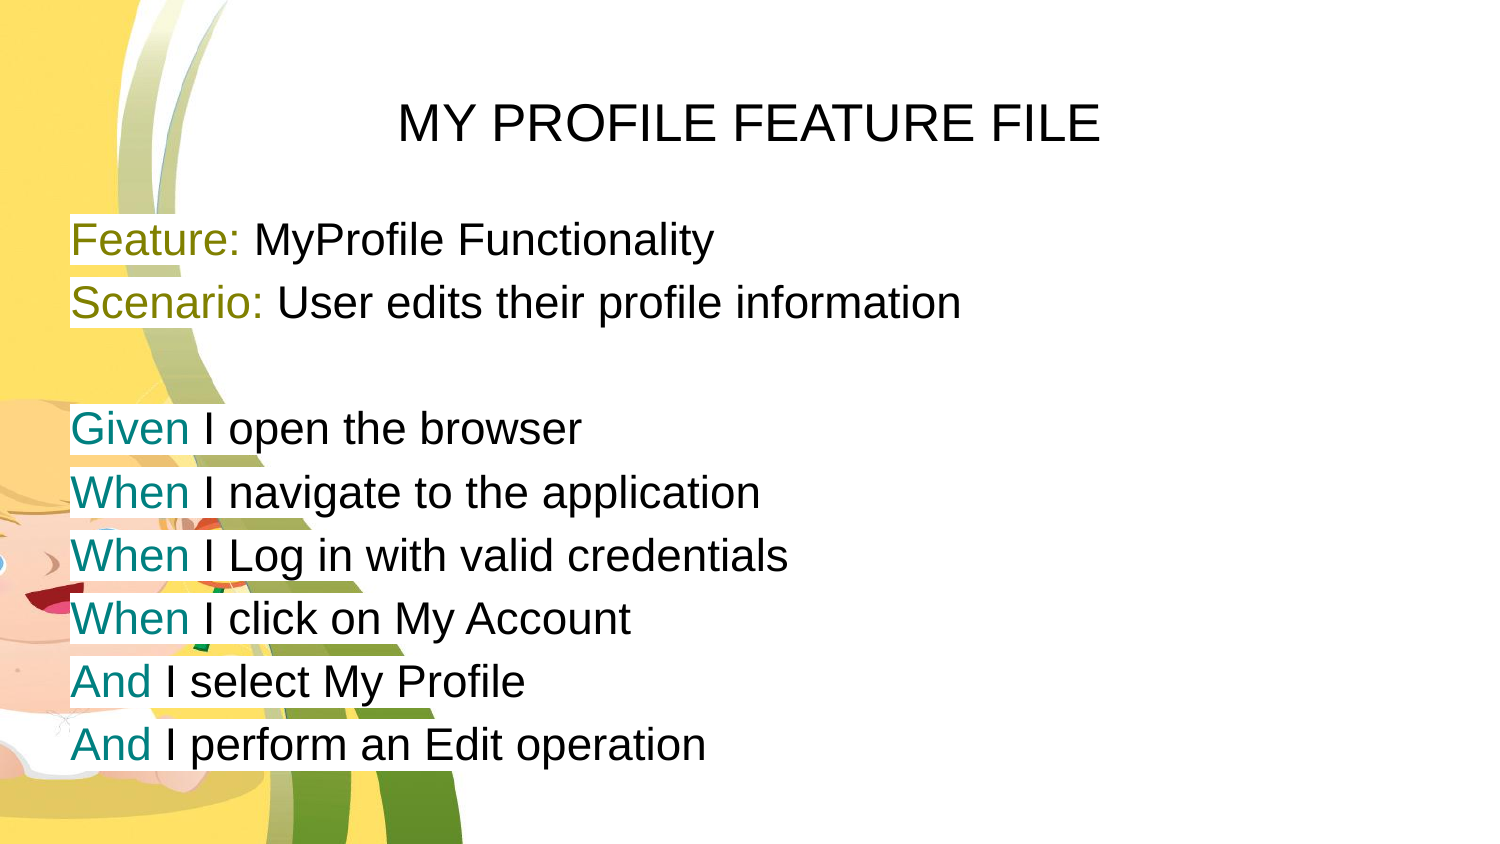

# MY PROFILE FEATURE FILE
Feature: MyProfile Functionality
Scenario: User edits their profile information

Given I open the browser
When I navigate to the application
When I Log in with valid credentials
When I click on My Account
And I select My Profile
And I perform an Edit operation